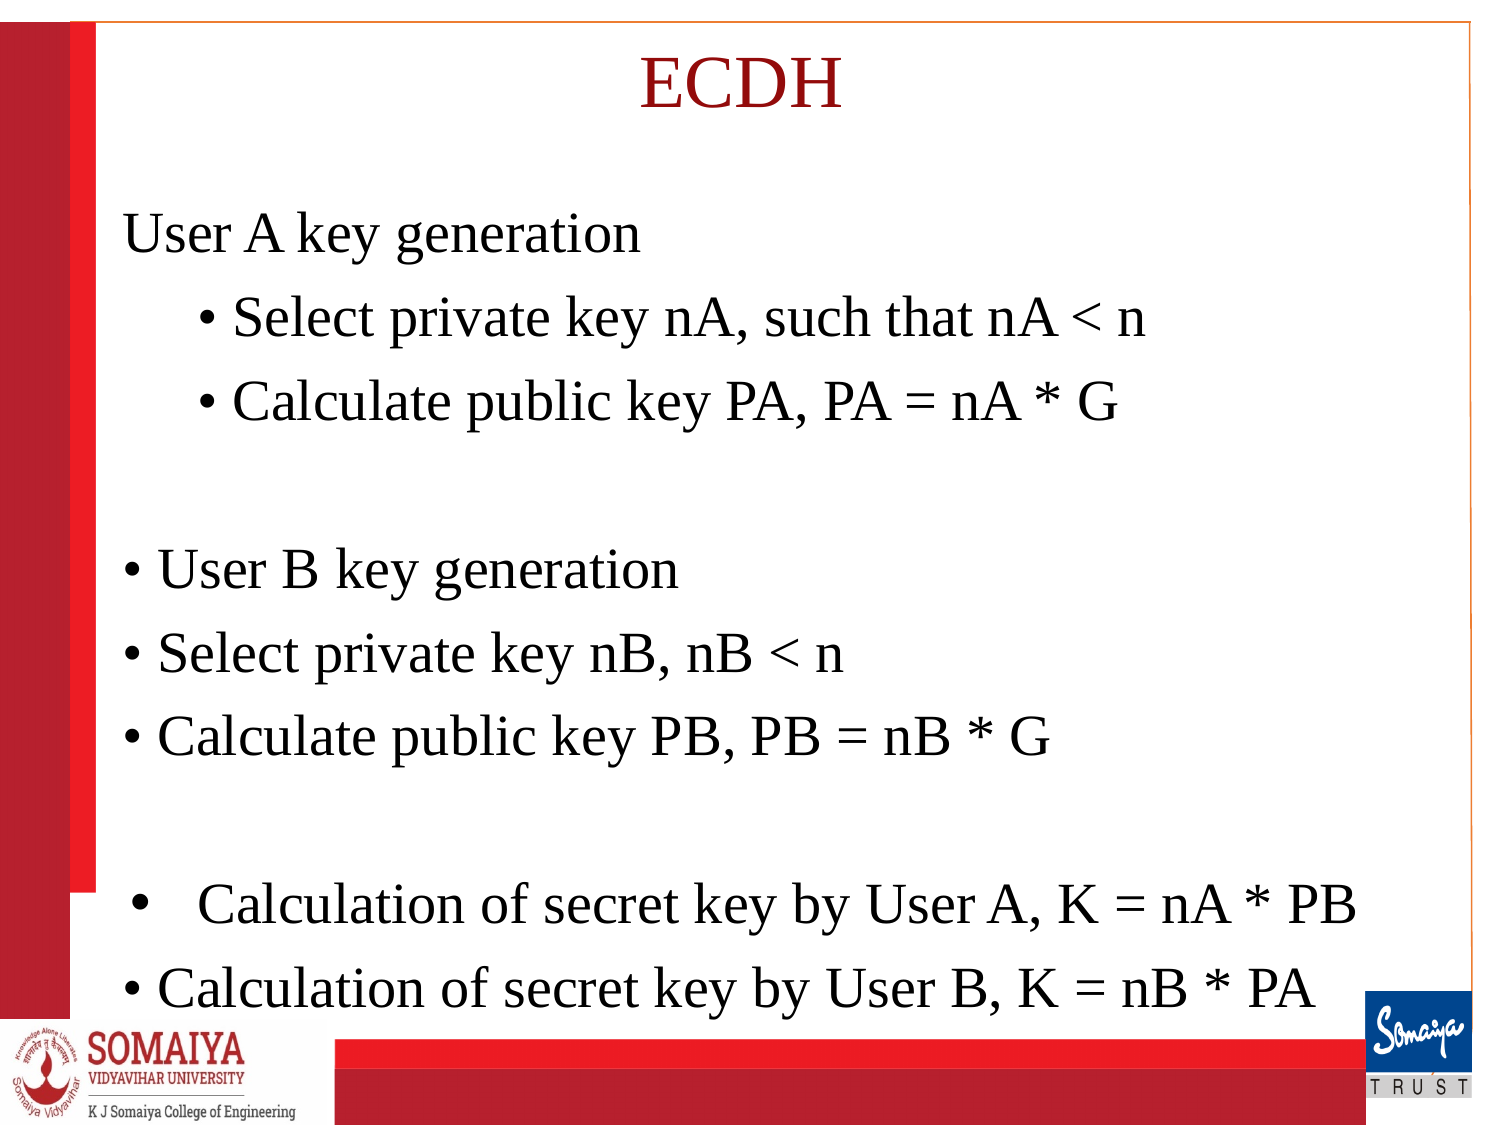

# ECDH
User A key generation
• Select private key nA, such that nA < n
• Calculate public key PA, PA = nA * G

• User B key generation
• Select private key nB, nB < n
• Calculate public key PB, PB = nB * G

Calculation of secret key by User A, K = nA * PB
• Calculation of secret key by User B, K = nB * PA